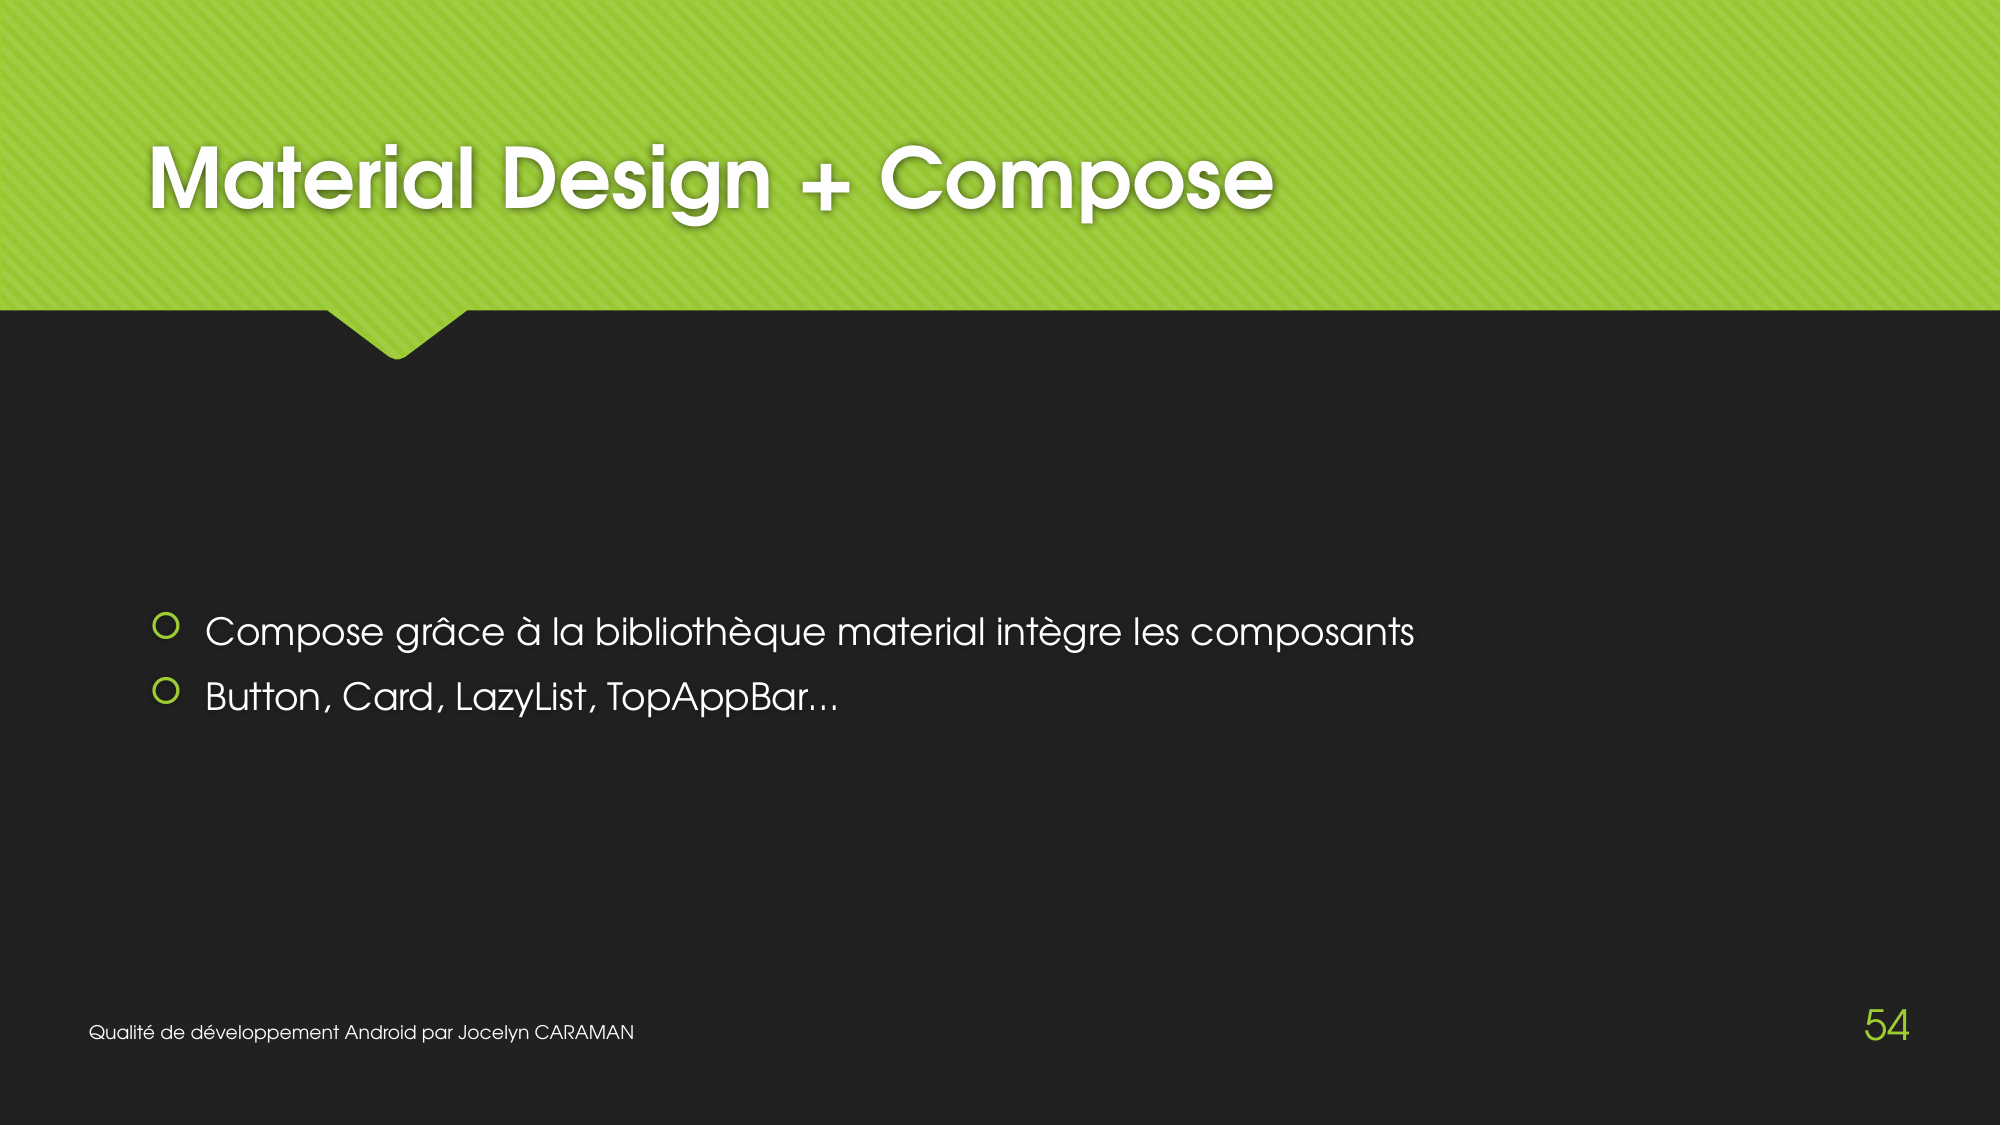

# Material Design + Compose
Compose grâce à la bibliothèque material intègre les composants
Button, Card, LazyList, TopAppBar…
54
Qualité de développement Android par Jocelyn CARAMAN